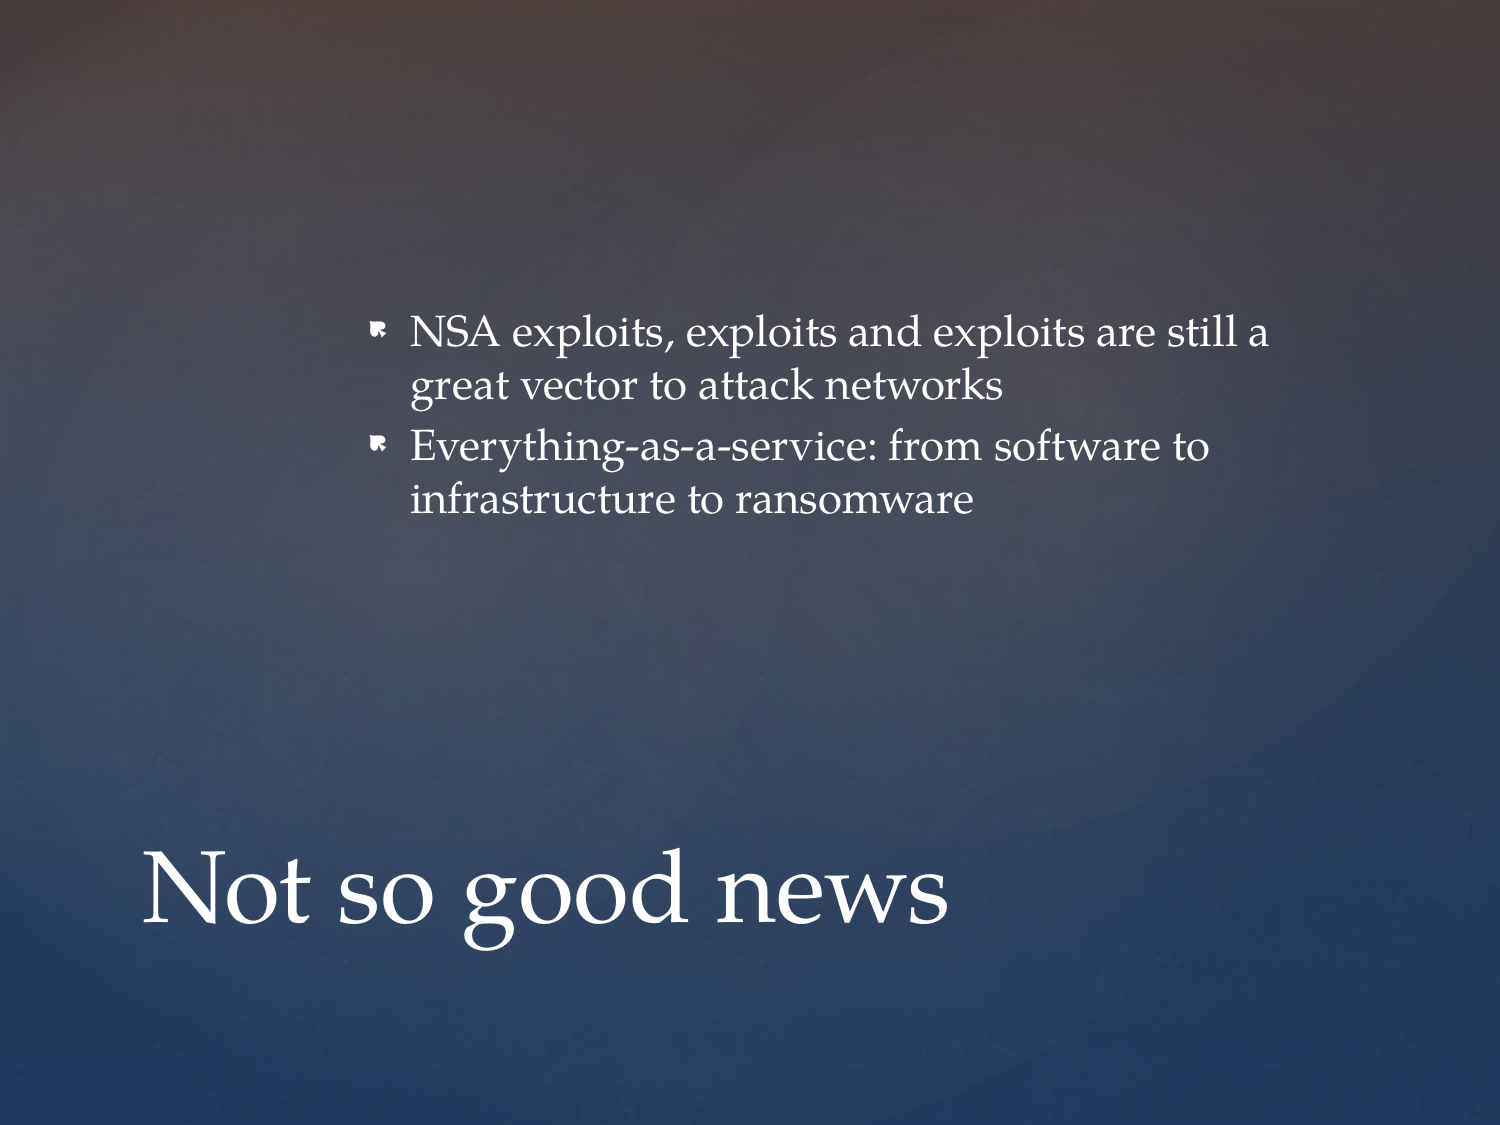

NSA exploits, exploits and exploits are still a great vector to attack networks
Everything-as-a-service: from software to infrastructure to ransomware
# Not so good news